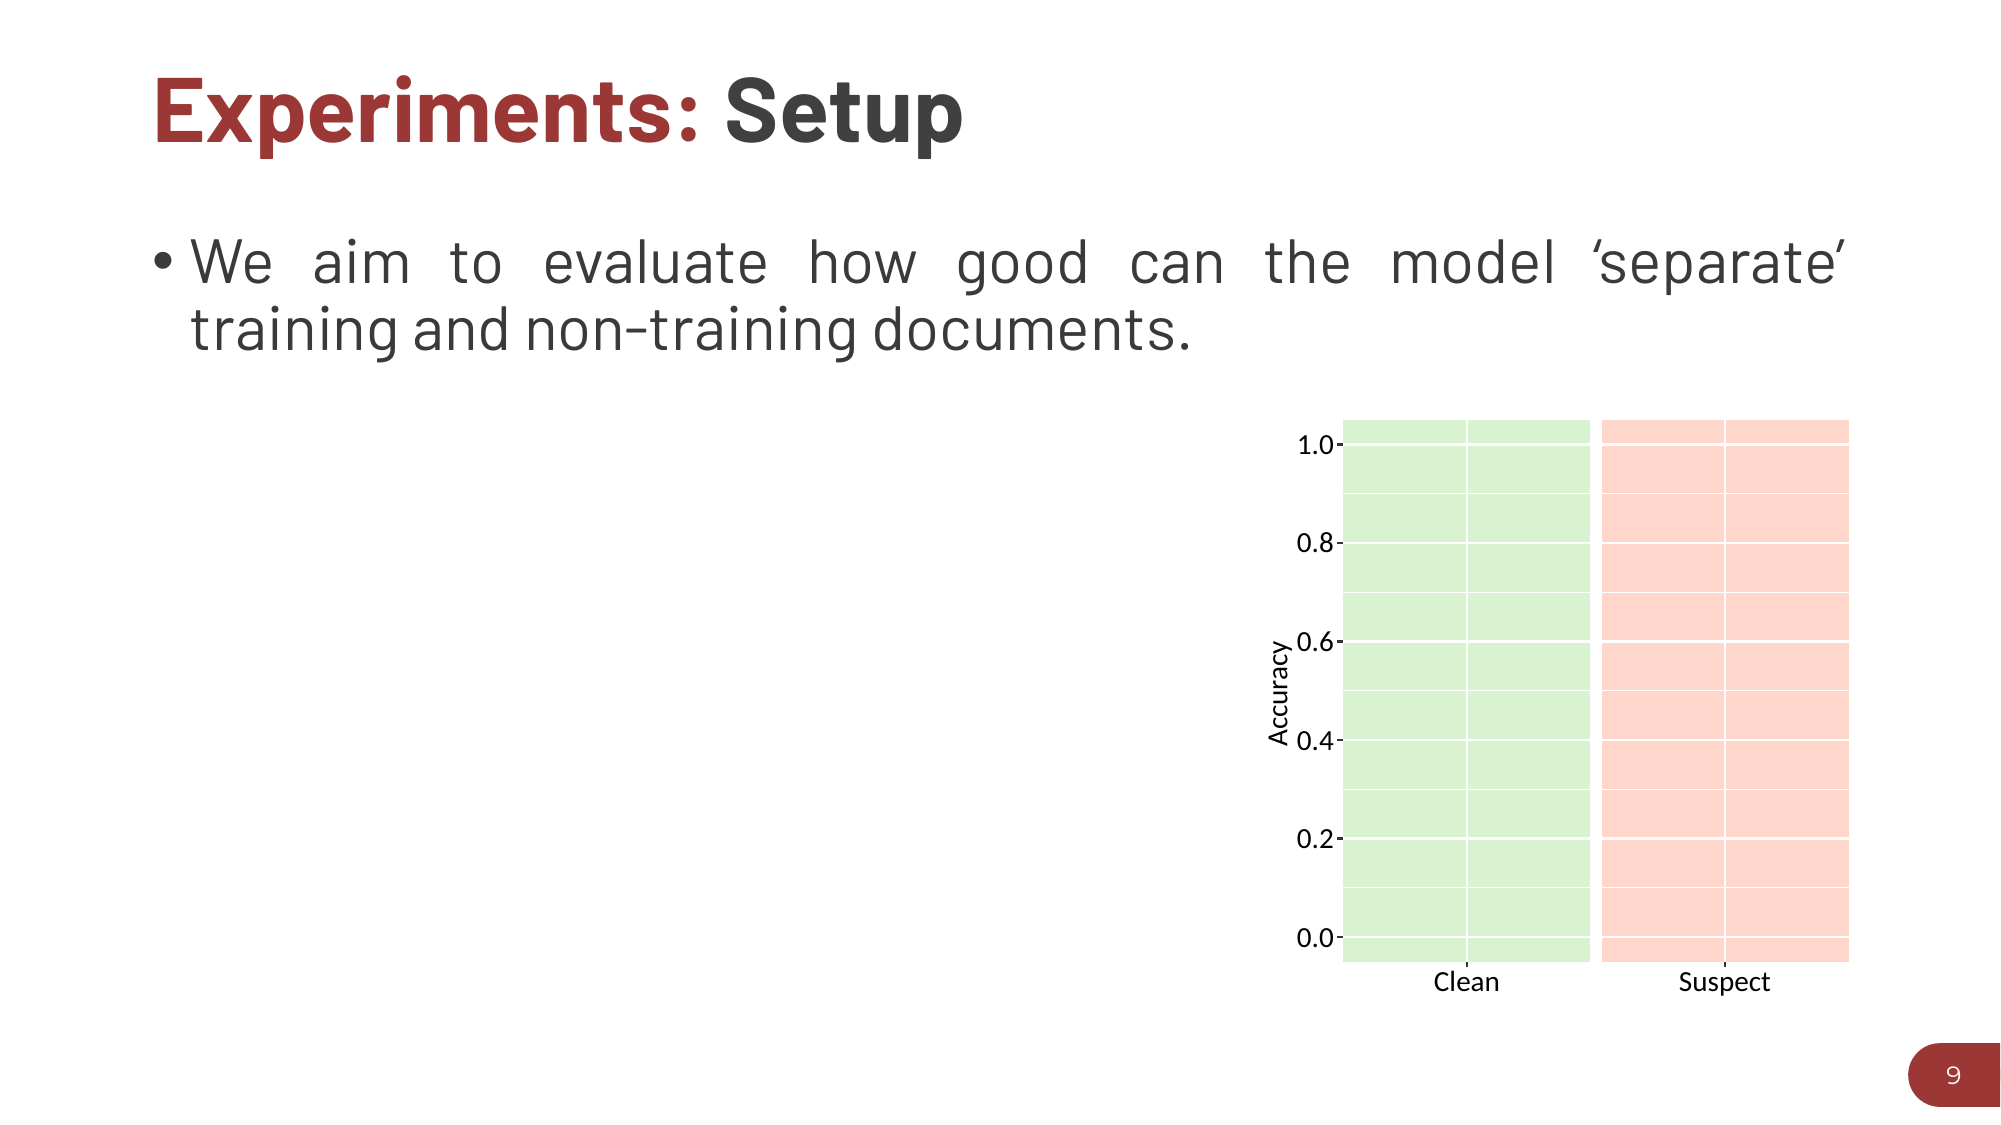

# Experiments: Setup
We aim to evaluate how good can the model ‘separate’ training and non-training documents.

1.0

0.8

0.6
Accuracy

0.4

0.2

0.0

Clean
Suspect

9